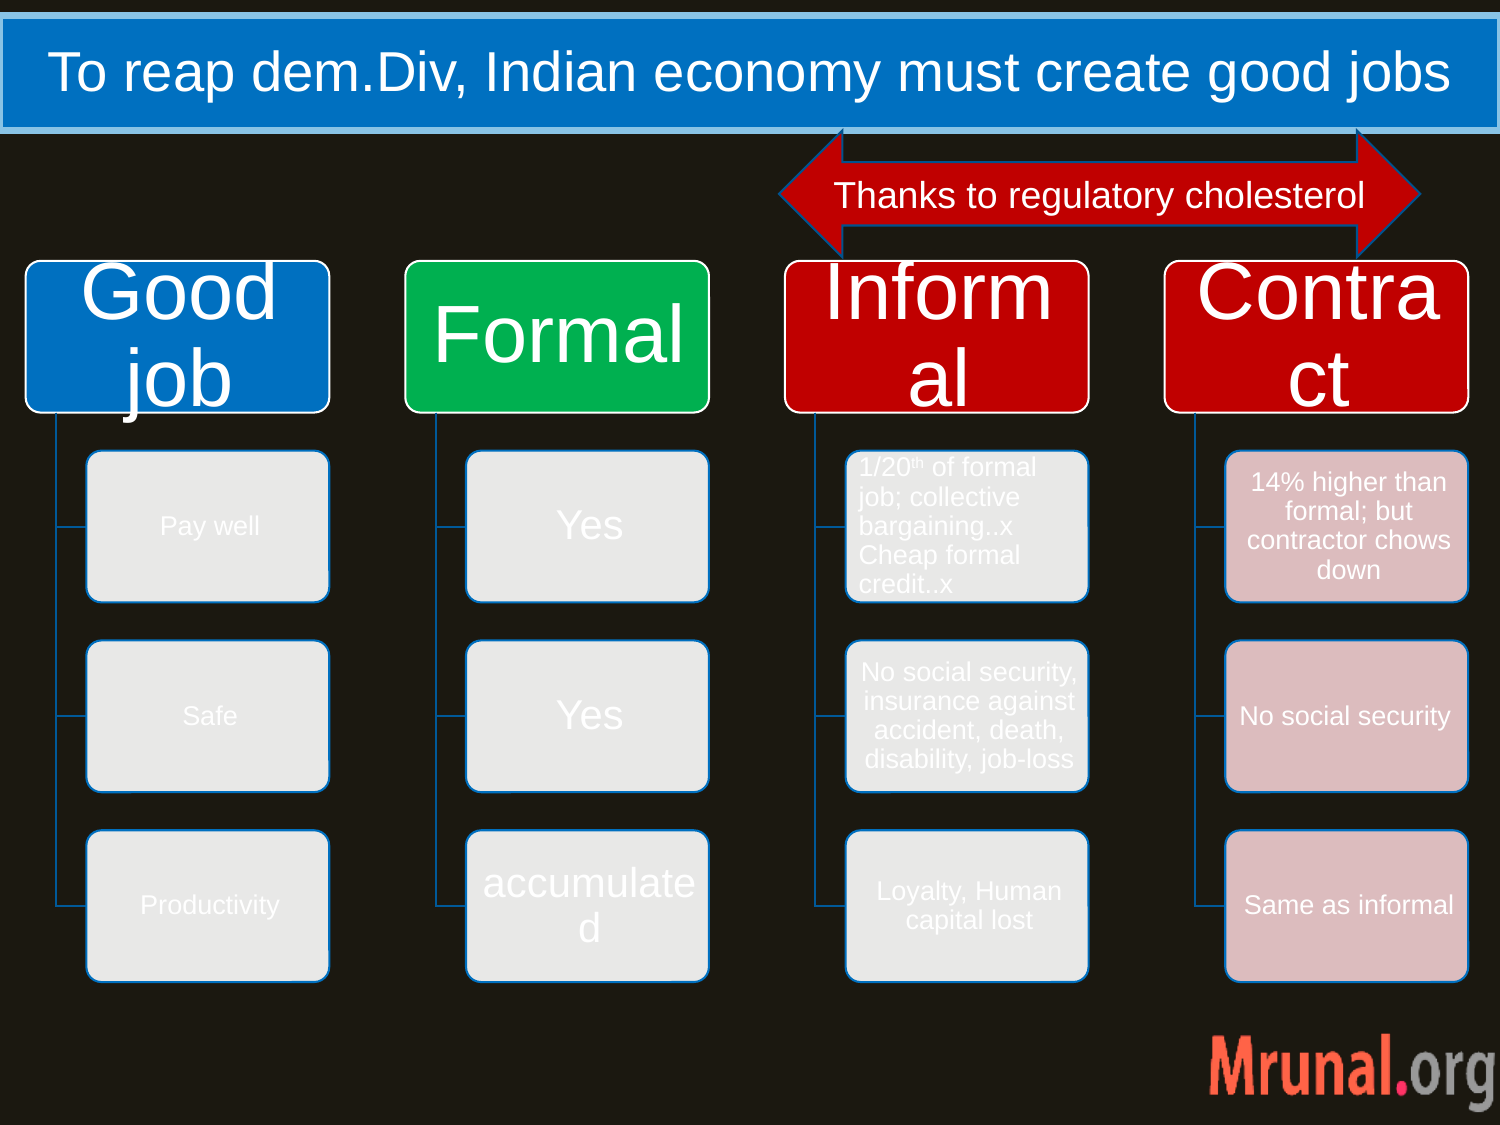

# To reap dem.Div, Indian economy must create good jobs
Thanks to regulatory cholesterol
Good job
Pay well
Safe
Productivity
Formal
Yes
Yes
accumulated
Informal
1/20th of formal job; collective bargaining..x
Cheap formal credit..x
No social security, insurance against accident, death, disability, job-loss
Loyalty, Human capital lost
Contract
14% higher than formal; but contractor chows down
No social security
Same as informal